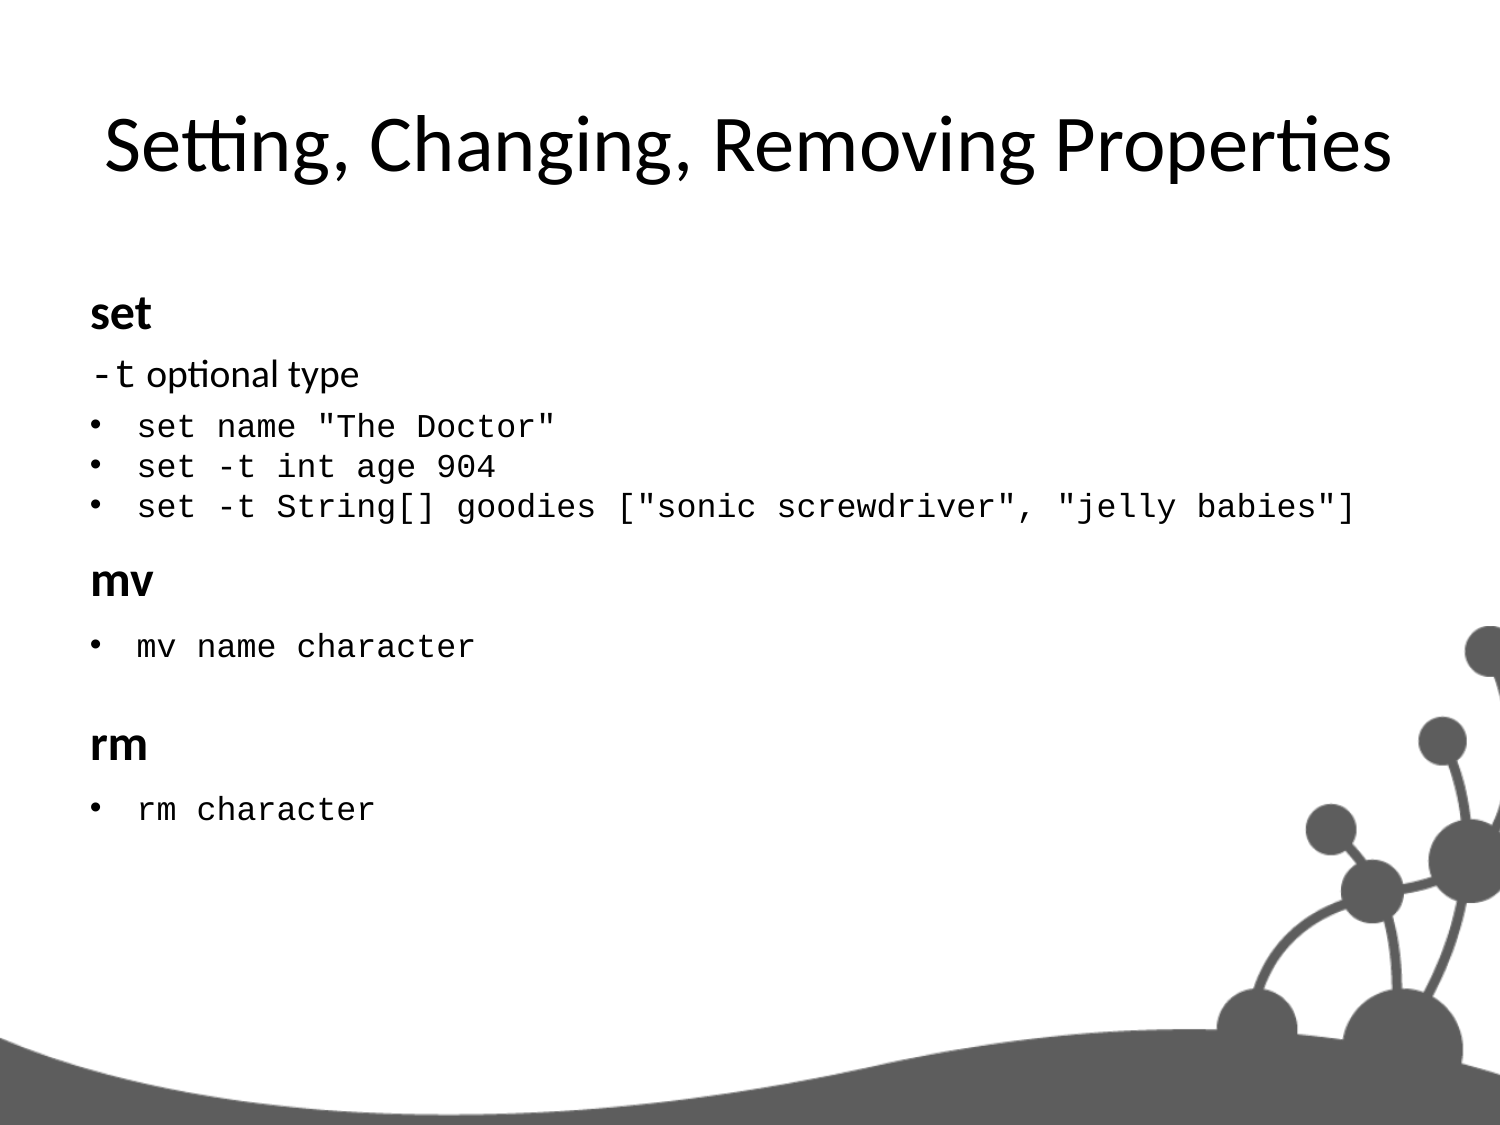

# Setting, Changing, Removing Properties
set
-t optional type
set name "The Doctor"
set -t int age 904
set -t String[] goodies ["sonic screwdriver", "jelly babies"]
mv
mv name character
rm
rm character